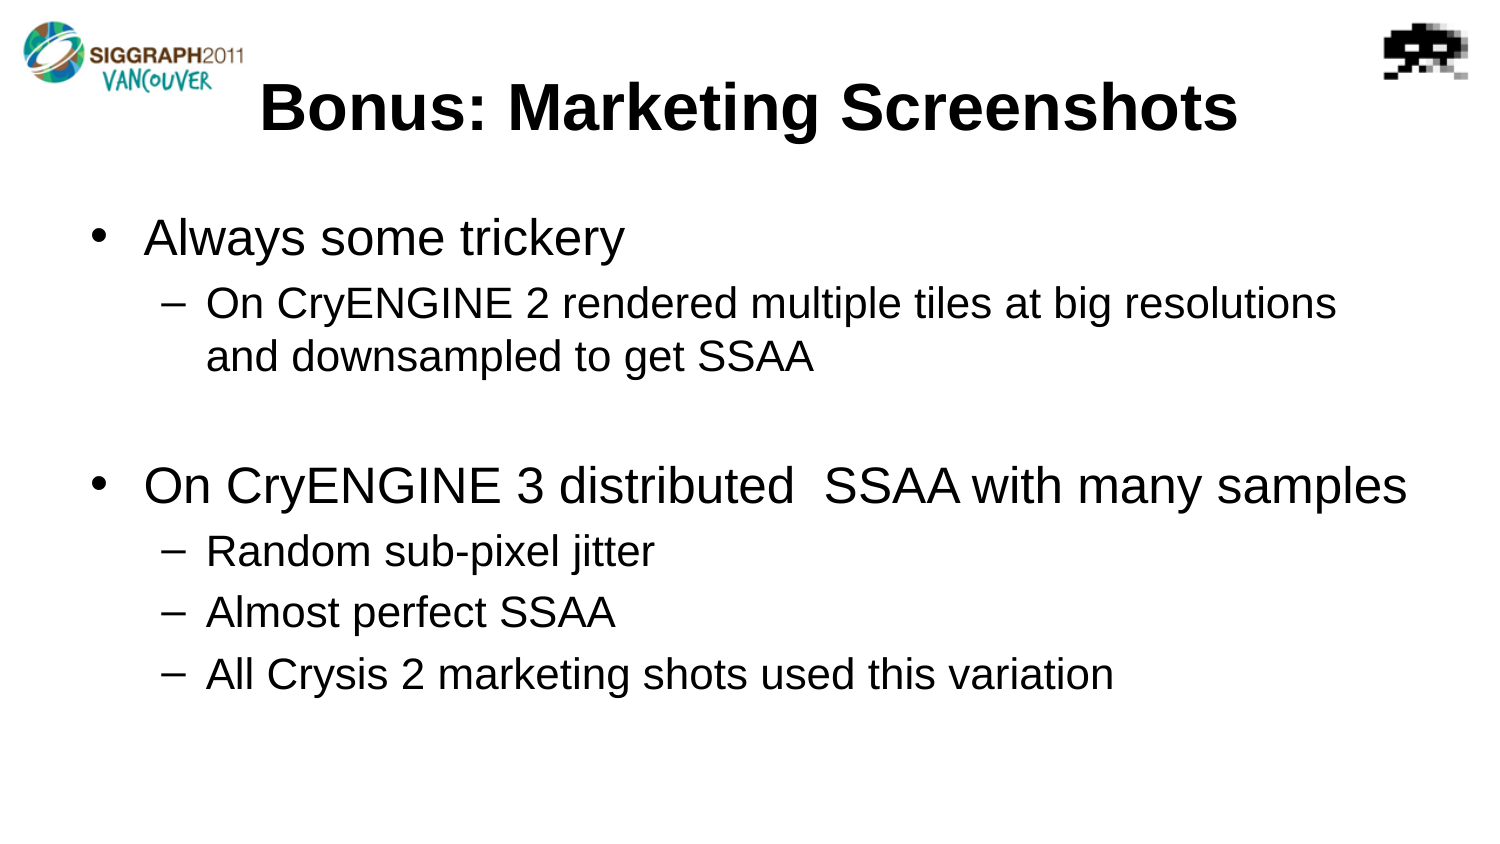

# Bonus: Marketing Screenshots
Always some trickery
On CryENGINE 2 rendered multiple tiles at big resolutions and downsampled to get SSAA

On CryENGINE 3 distributed  SSAA with many samples
Random sub-pixel jitter
Almost perfect SSAA
All Crysis 2 marketing shots used this variation